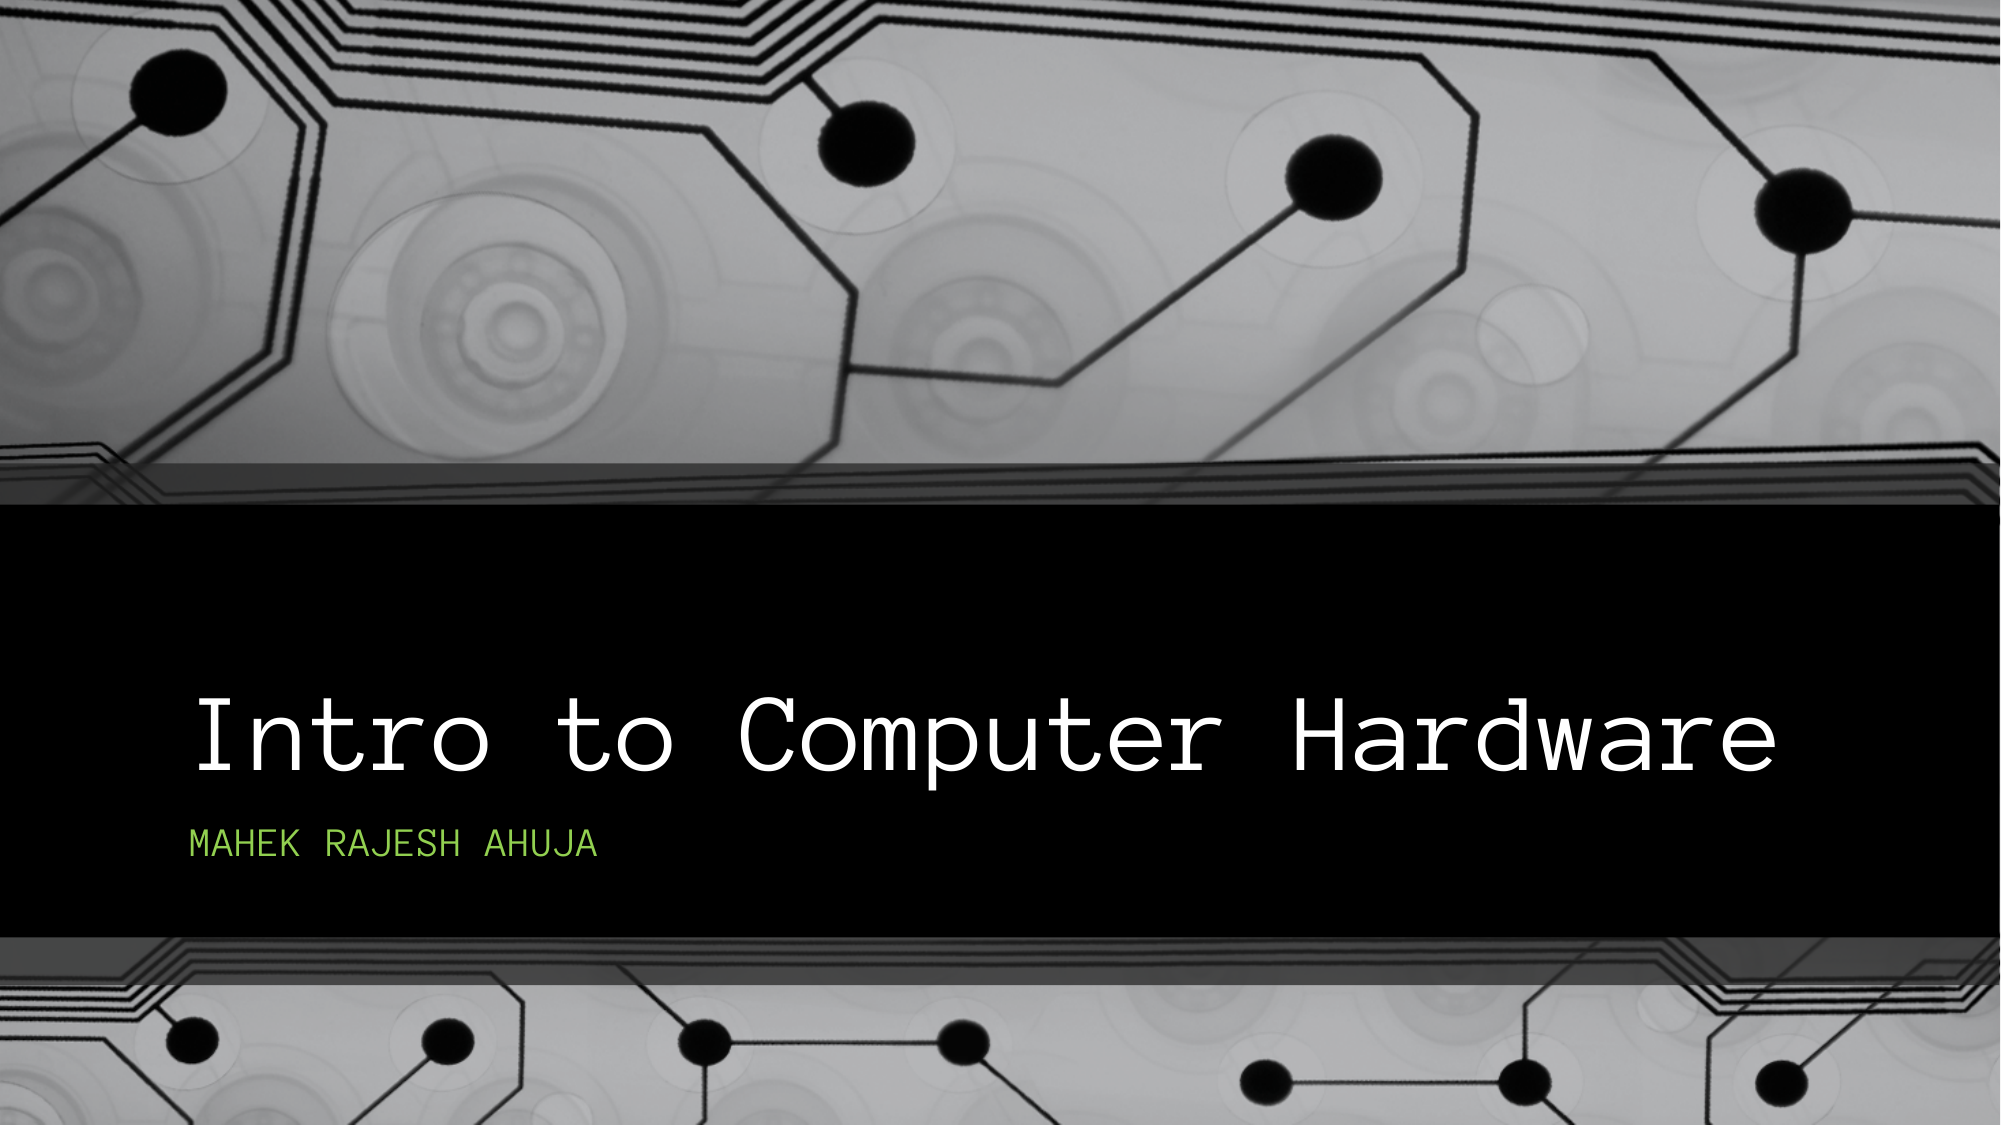

# Intro to Computer Hardware
MAHEK RAJESH AHUJA